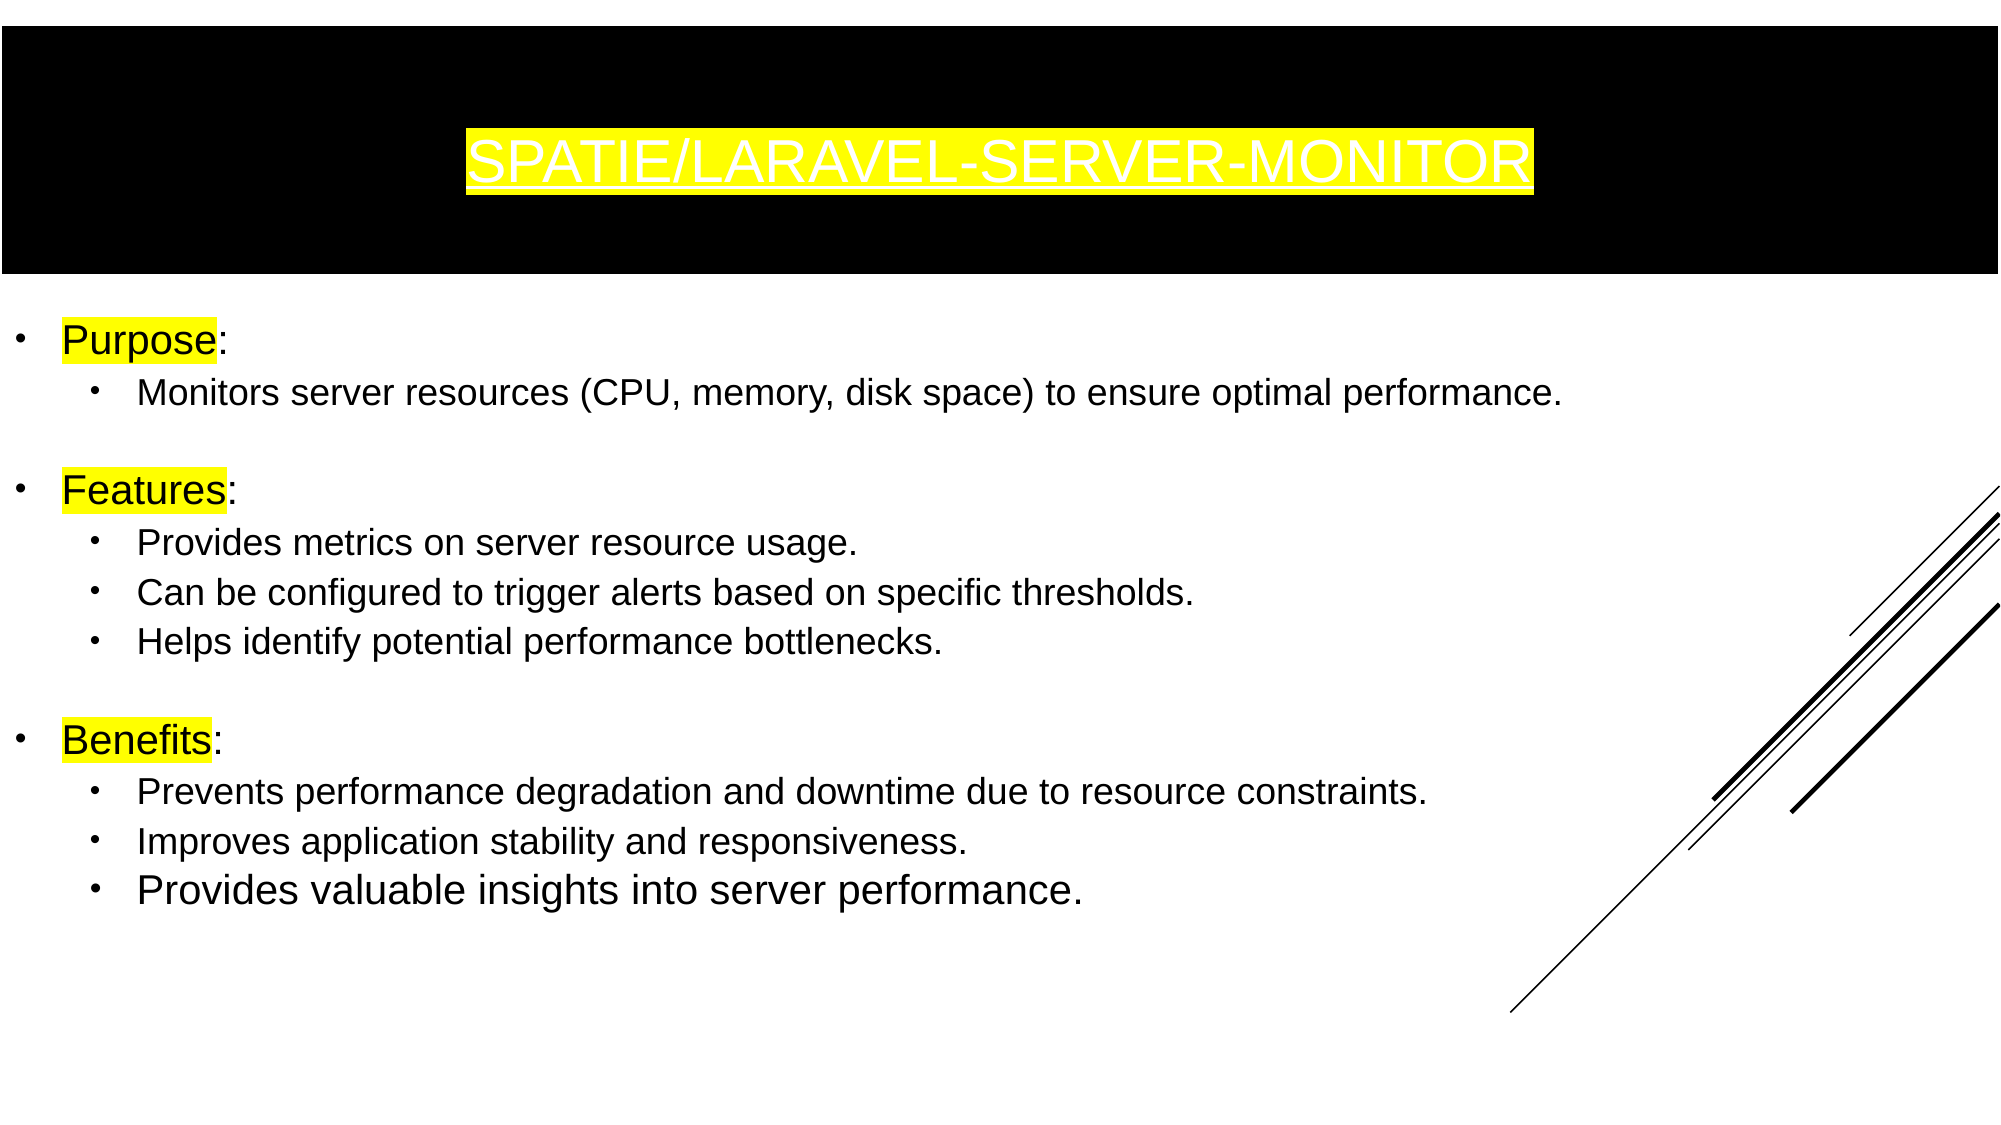

SPATIE/LARAVEL-SERVER-MONITOR

Purpose:
Monitors server resources (CPU, memory, disk space) to ensure optimal performance.

Features:
Provides metrics on server resource usage.
Can be configured to trigger alerts based on specific thresholds.
Helps identify potential performance bottlenecks.

Benefits:
Prevents performance degradation and downtime due to resource constraints.
Improves application stability and responsiveness.
Provides valuable insights into server performance.